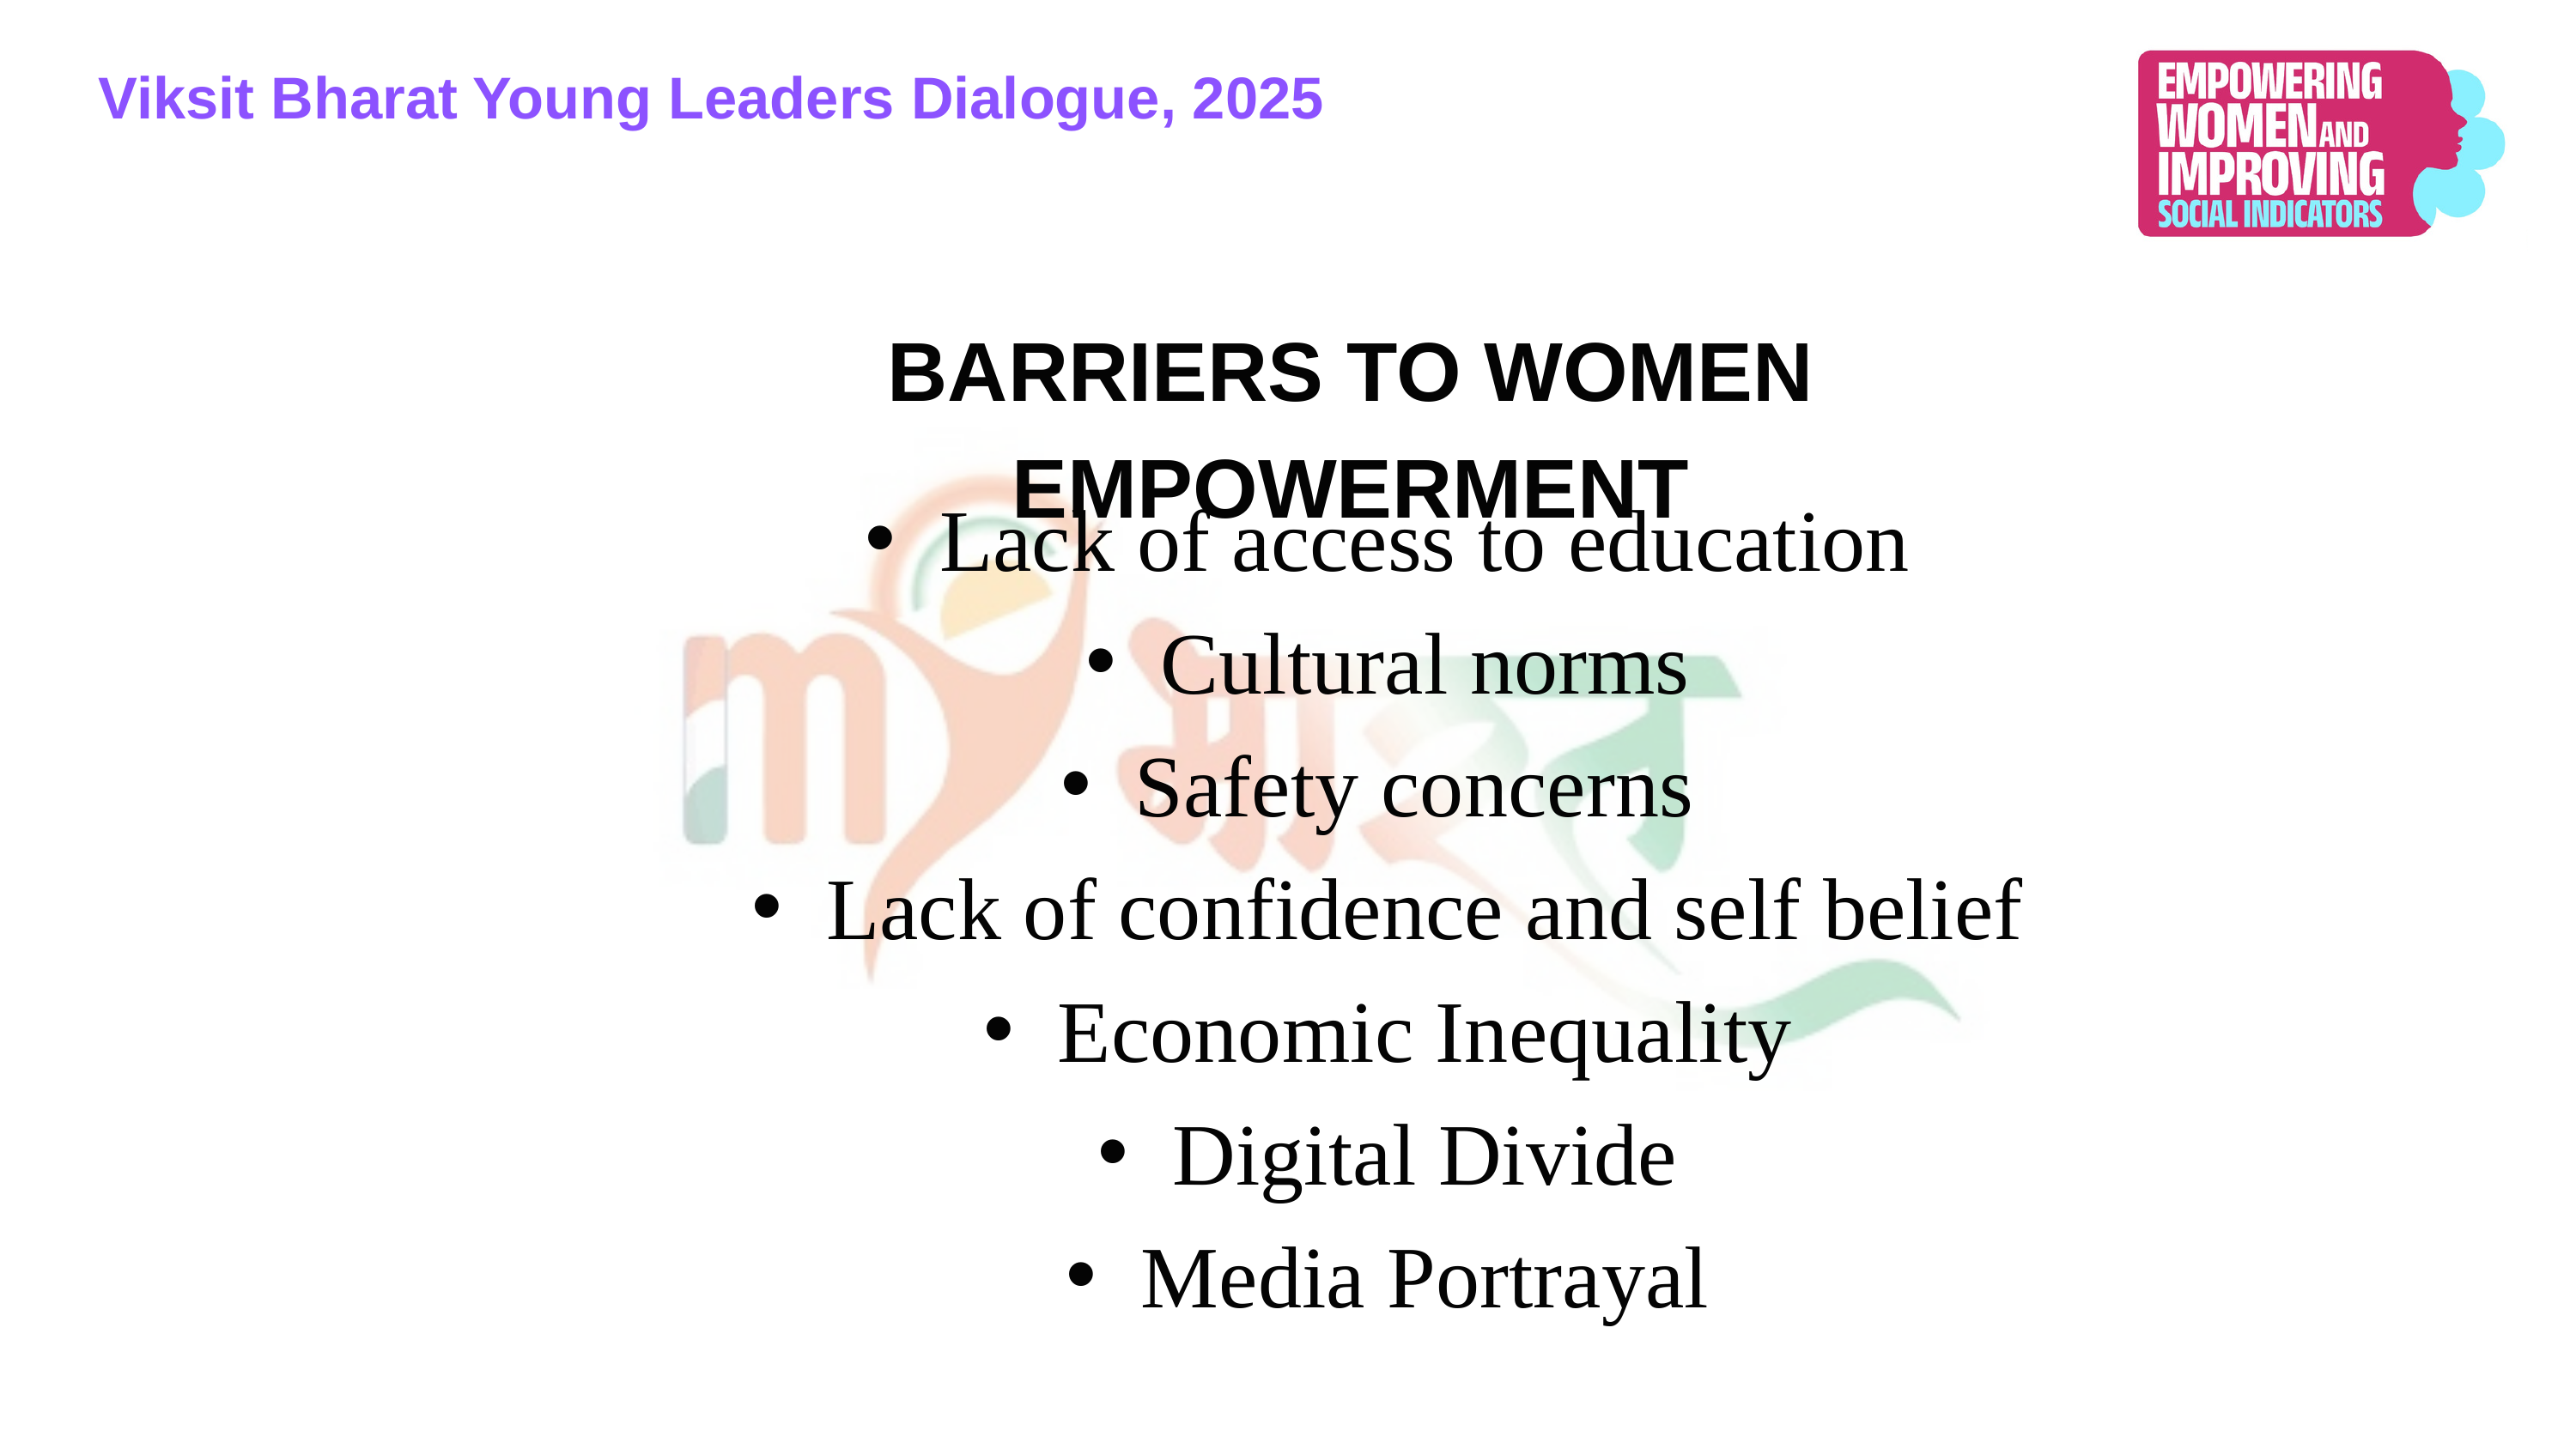

Viksit Bharat Young Leaders Dialogue, 2025
BARRIERS TO WOMEN EMPOWERMENT

Lack of access to education
Cultural norms
Safety concerns
Lack of confidence and self belief
Economic Inequality
Digital Divide
Media Portrayal